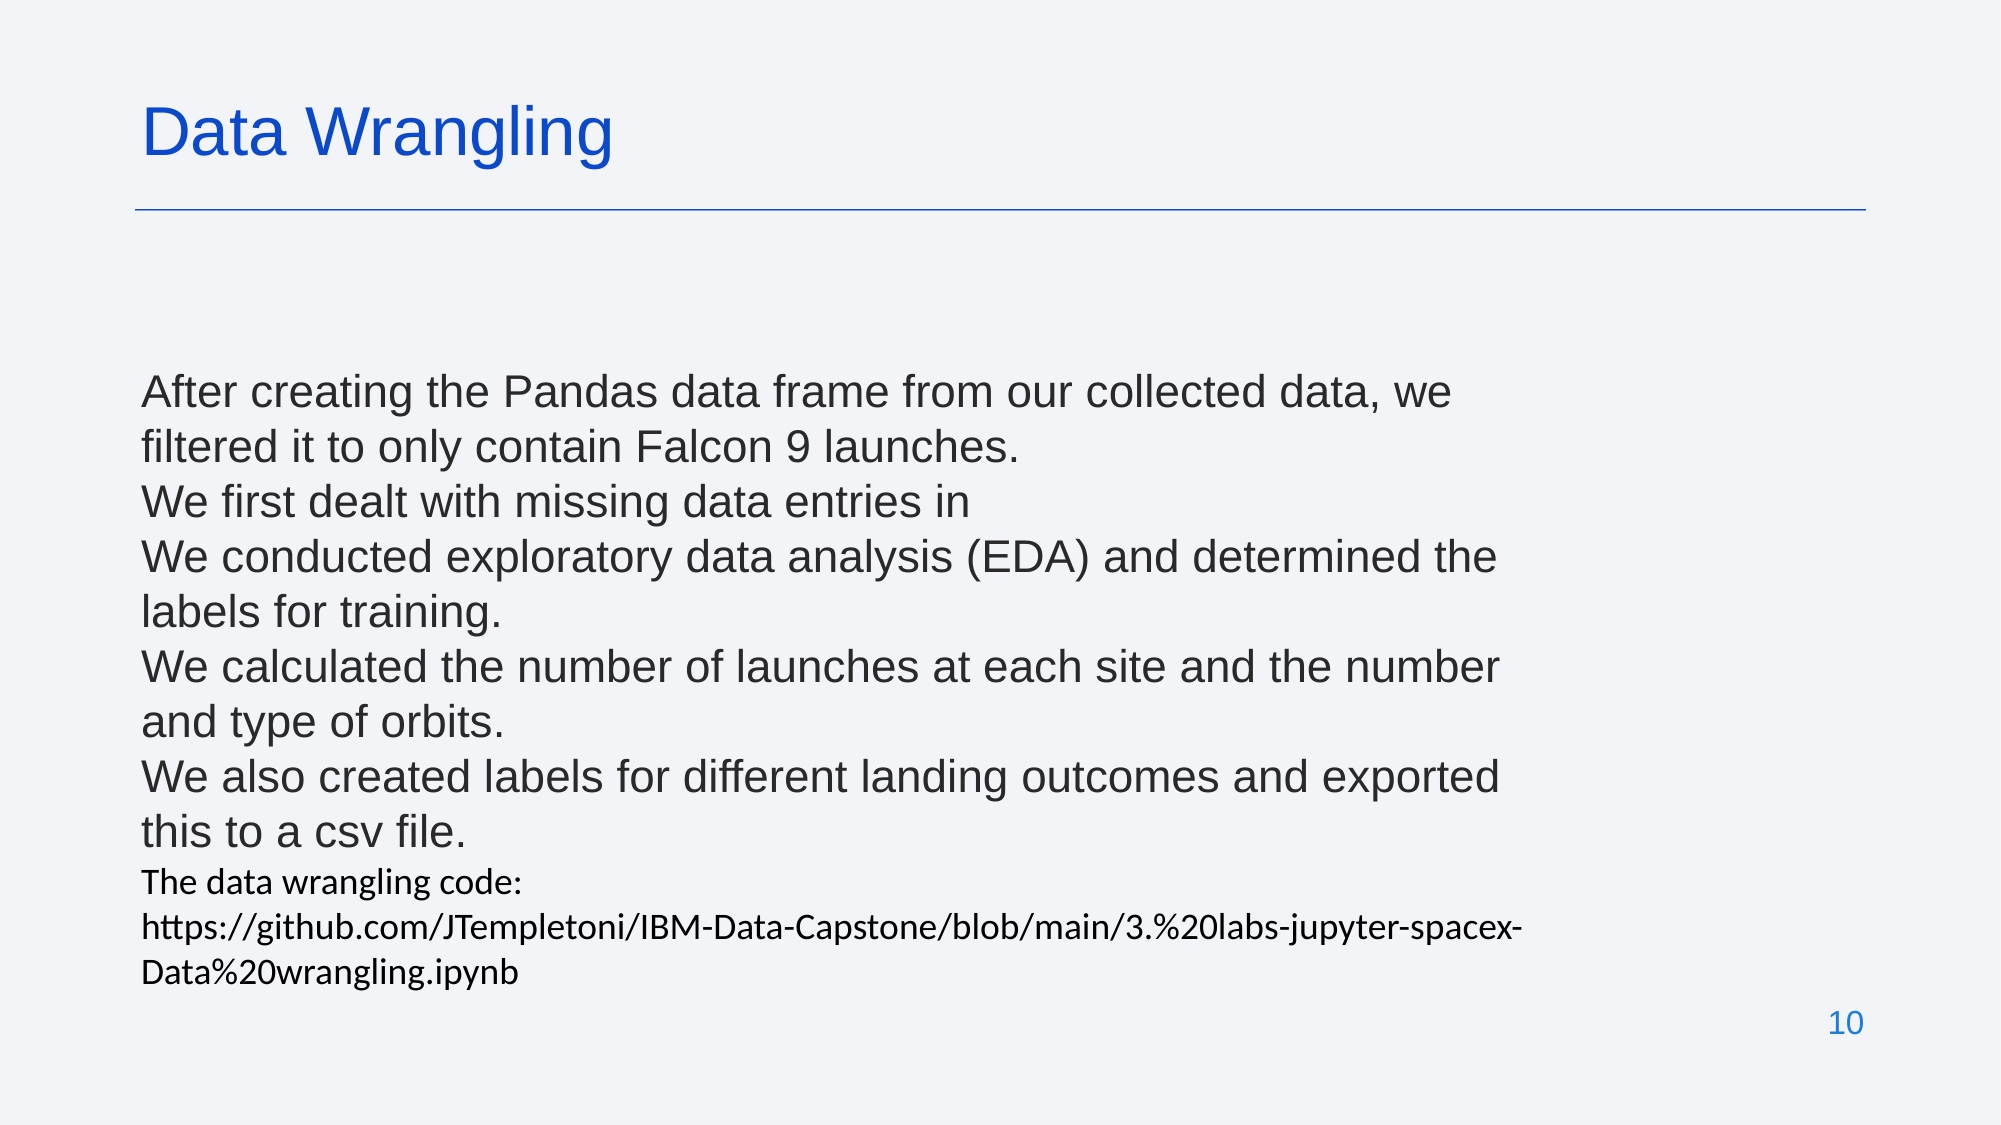

Data Wrangling

After creating the Pandas data frame from our collected data, we filtered it to only contain Falcon 9 launches.
We first dealt with missing data entries in
We conducted exploratory data analysis (EDA) and determined the labels for training.
We calculated the number of launches at each site and the number and type of orbits.
We also created labels for different landing outcomes and exported this to a csv file.
The data wrangling code:
https://github.com/JTempletoni/IBM-Data-Capstone/blob/main/3.%20labs-jupyter-spacex-Data%20wrangling.ipynb

10